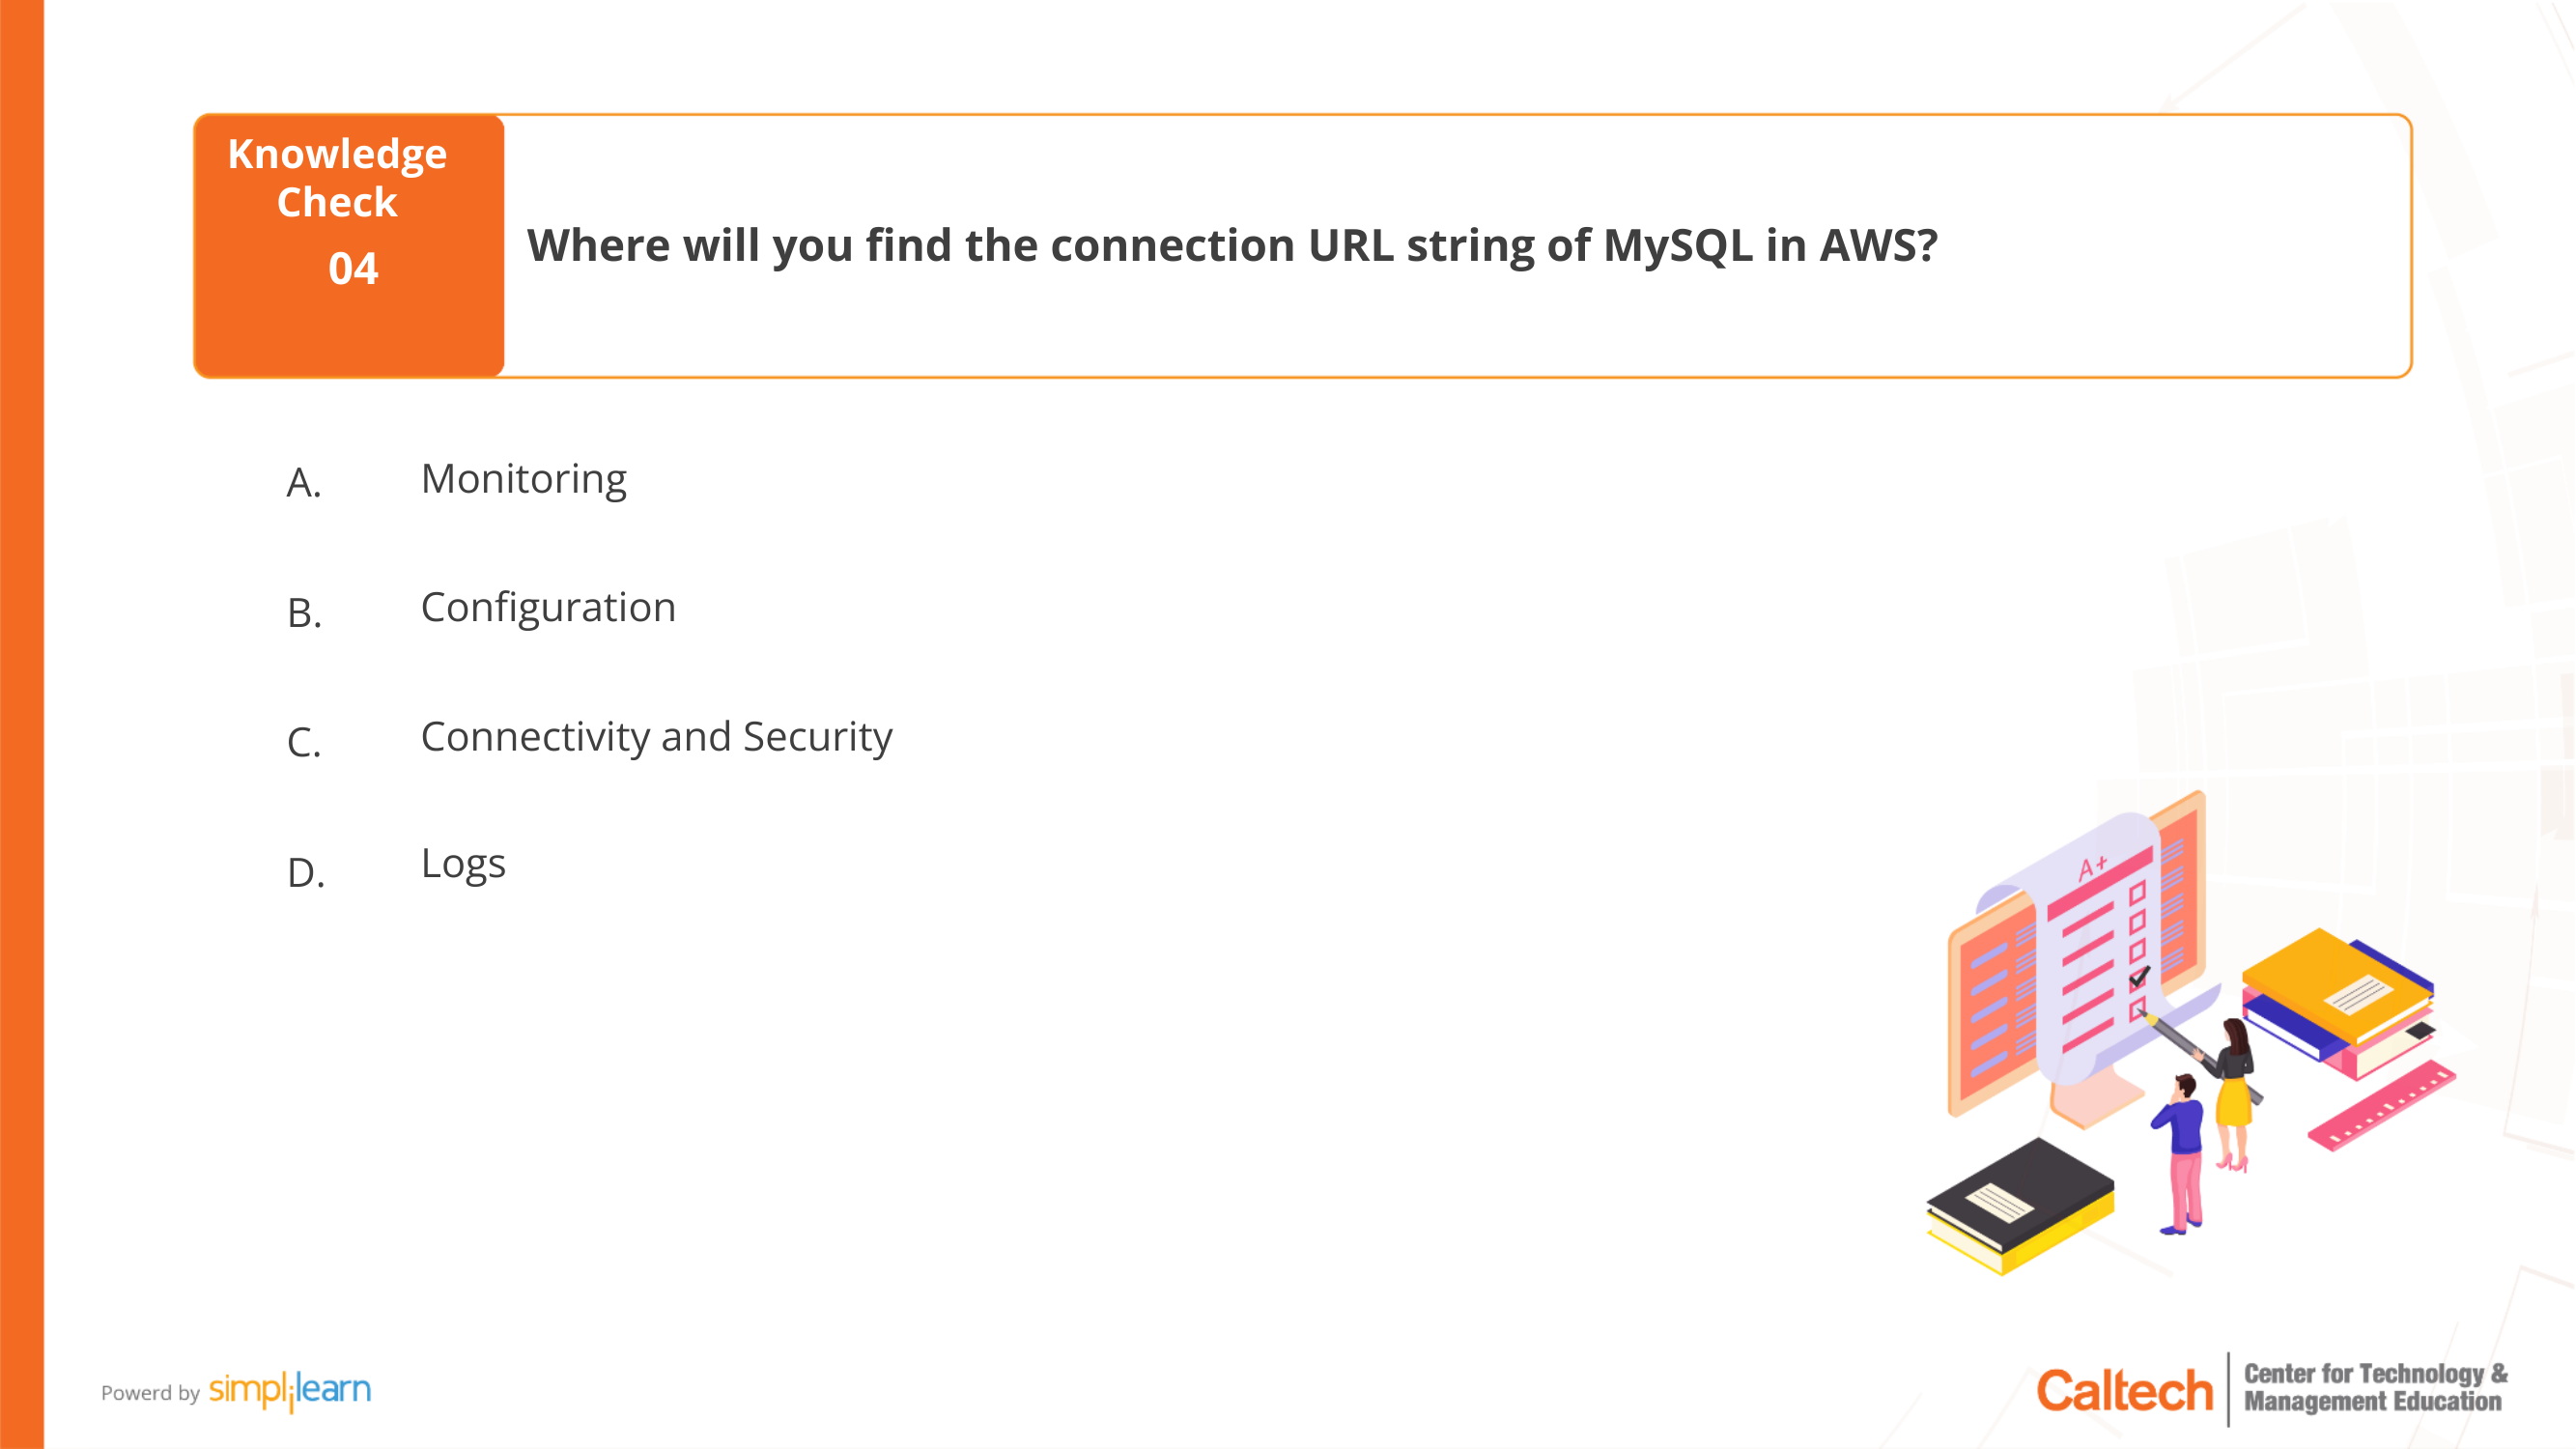

Where will you find the connection URL string of MySQL in AWS?
04
Monitoring
Configuration
Connectivity and Security
Logs